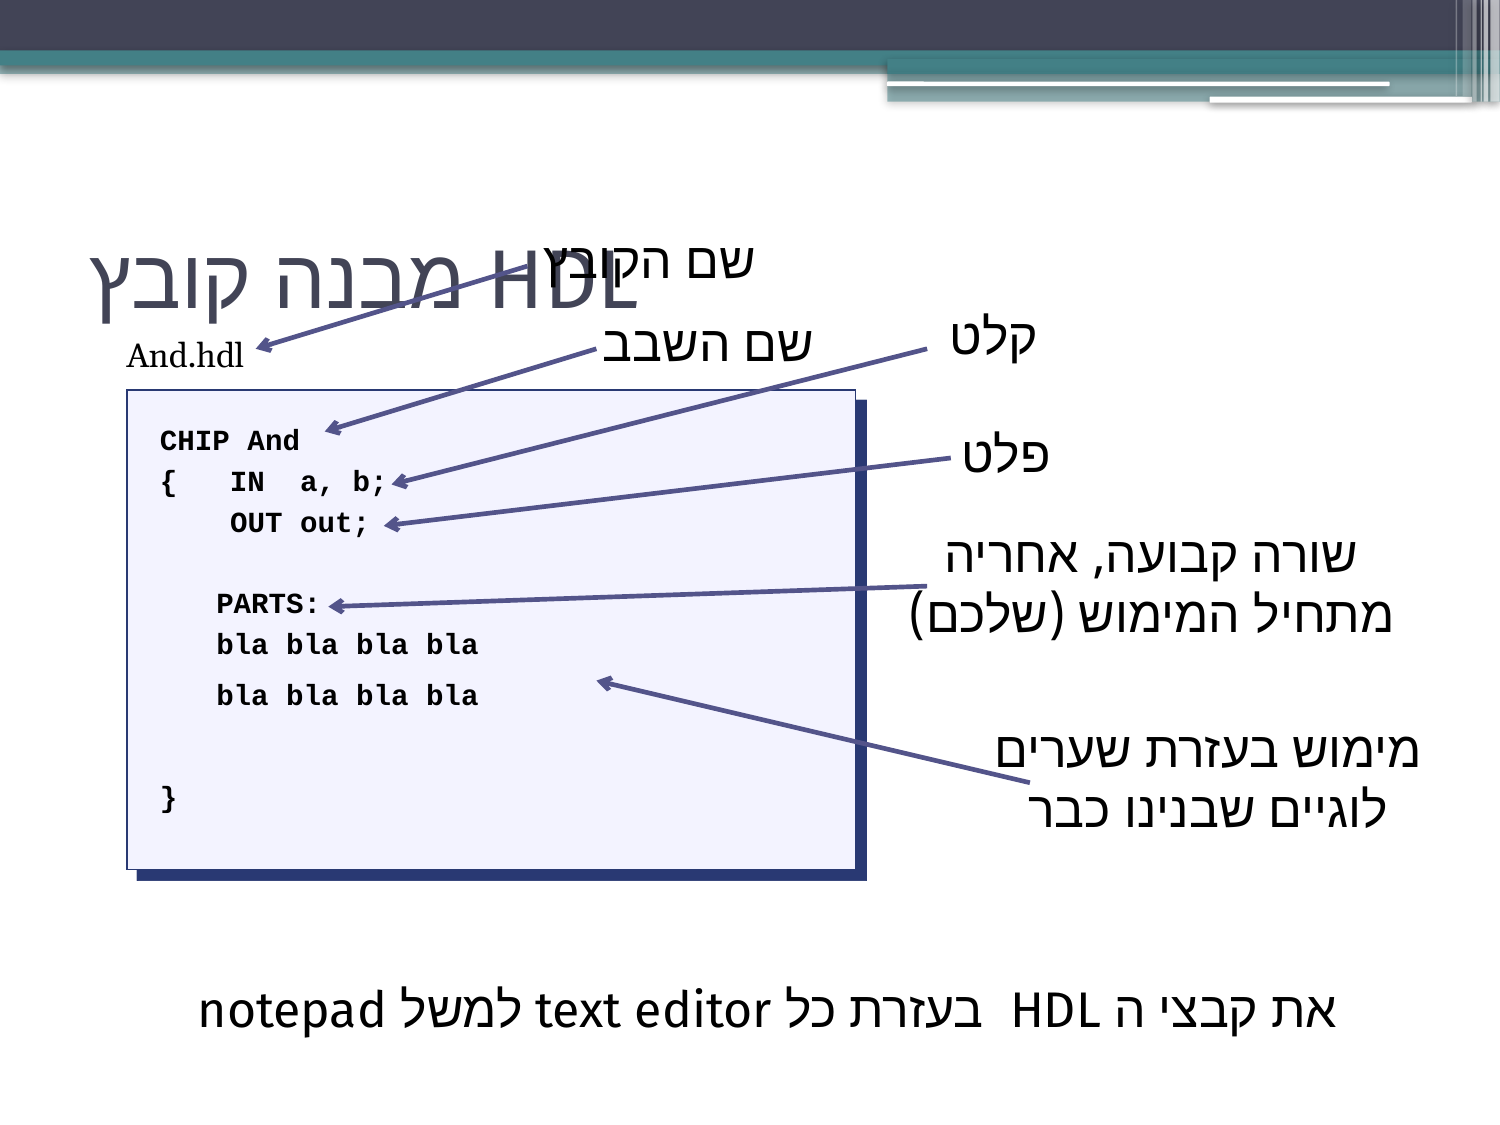

# מבנה קובץ HDL
שם הקובץ
קלט
שם השבב
And.hdl
CHIP And
{   IN  a, b;
    OUT out;

	PARTS:
	bla bla bla bla
	bla bla bla bla

}
פלט
שורה קבועה, אחריה מתחיל המימוש (שלכם)
מימוש בעזרת שערים לוגיים שבנינו כבר

את קבצי ה HDL  בעזרת כל text editor למשל notepad